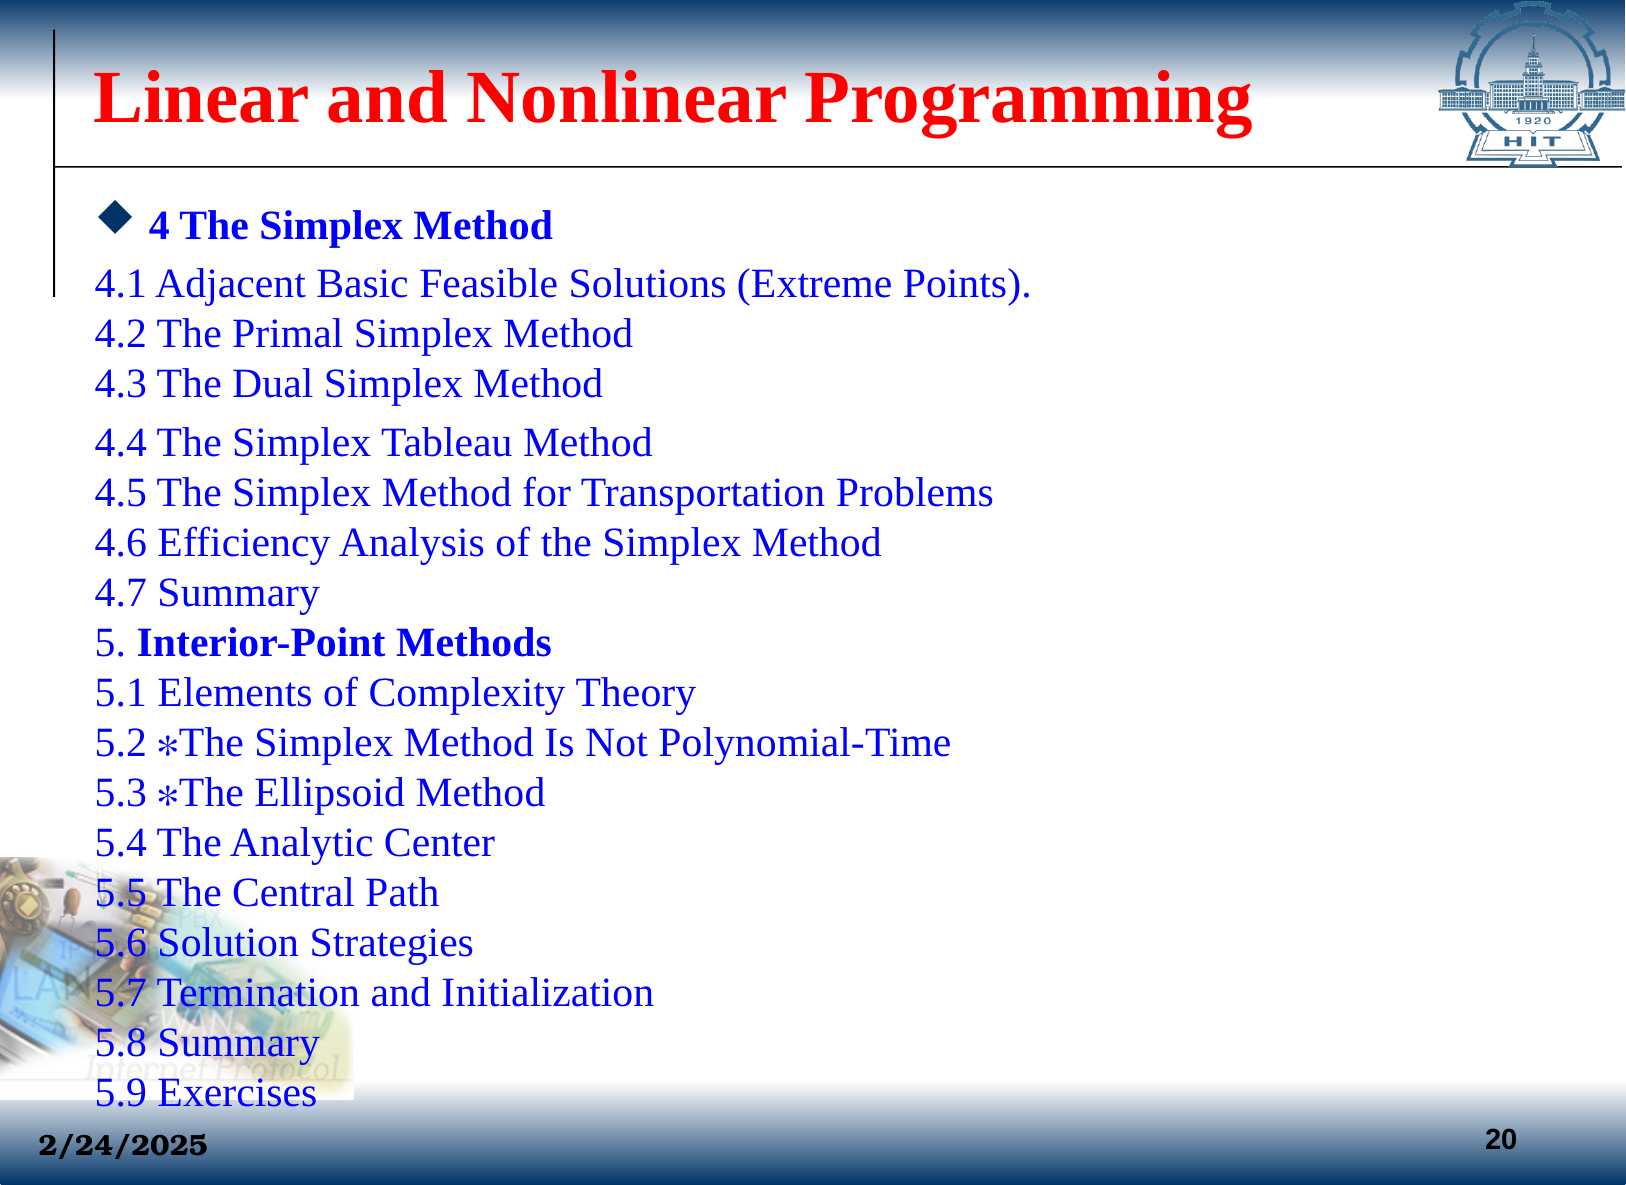

# Linear and Nonlinear Programming
4 The Simplex Method
4.1 Adjacent Basic Feasible Solutions (Extreme Points).
4.2 The Primal Simplex Method
4.3 The Dual Simplex Method
4.4 The Simplex Tableau Method
4.5 The Simplex Method for Transportation Problems
4.6 Efficiency Analysis of the Simplex Method
4.7 Summary
5. Interior-Point Methods
5.1 Elements of Complexity Theory
5.2 ∗The Simplex Method Is Not Polynomial-Time
5.3 ∗The Ellipsoid Method
5.4 The Analytic Center
5.5 The Central Path
5.6 Solution Strategies
5.7 Termination and Initialization
5.8 Summary
5.9 Exercises